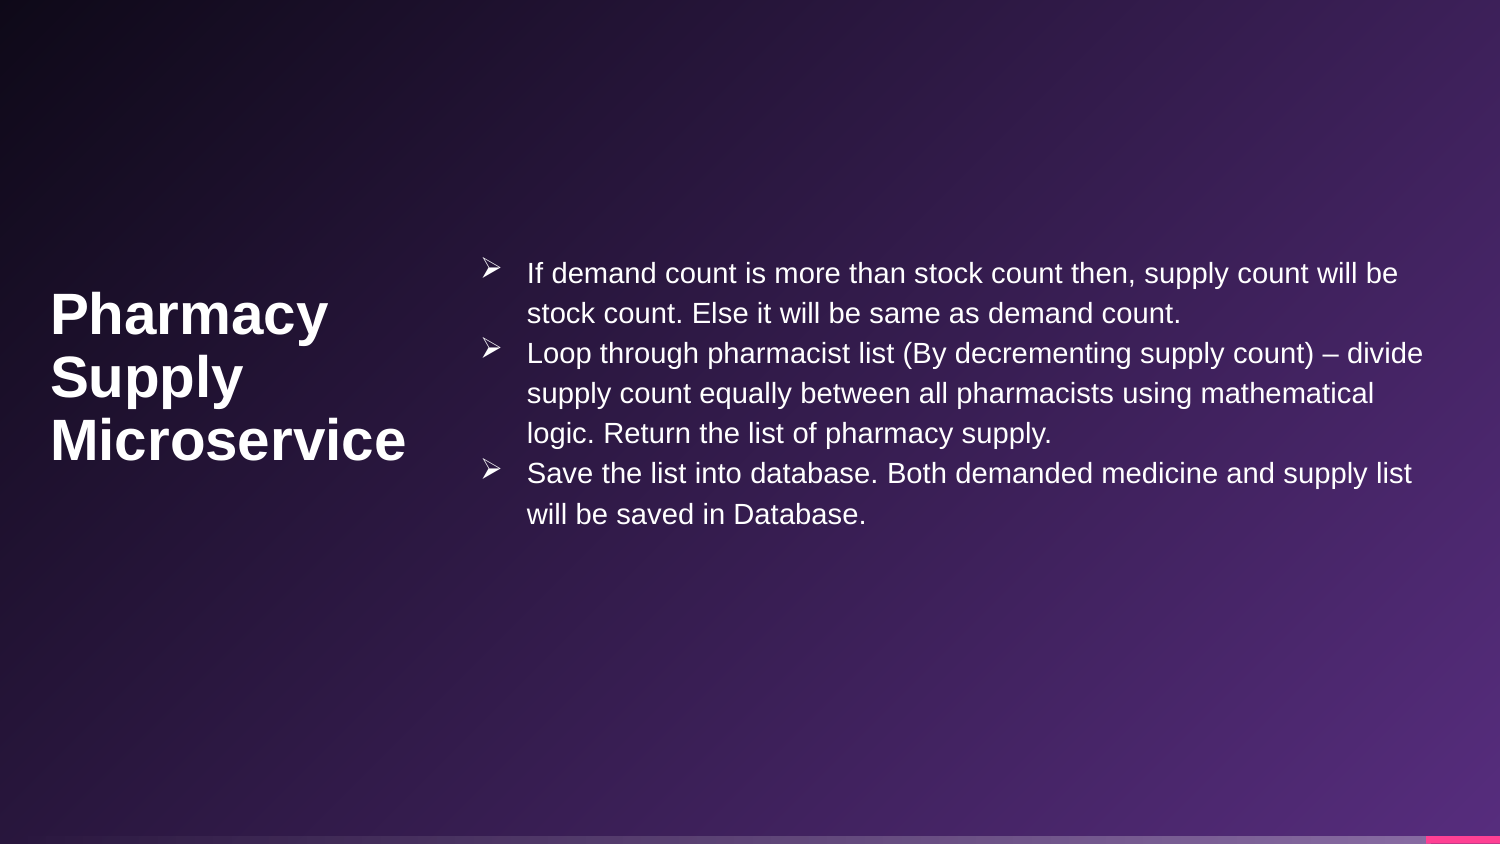

# Pharmacy Supply Microservice
If demand count is more than stock count then, supply count will be stock count. Else it will be same as demand count.
Loop through pharmacist list (By decrementing supply count) – divide supply count equally between all pharmacists using mathematical logic. Return the list of pharmacy supply.
Save the list into database. Both demanded medicine and supply list will be saved in Database.